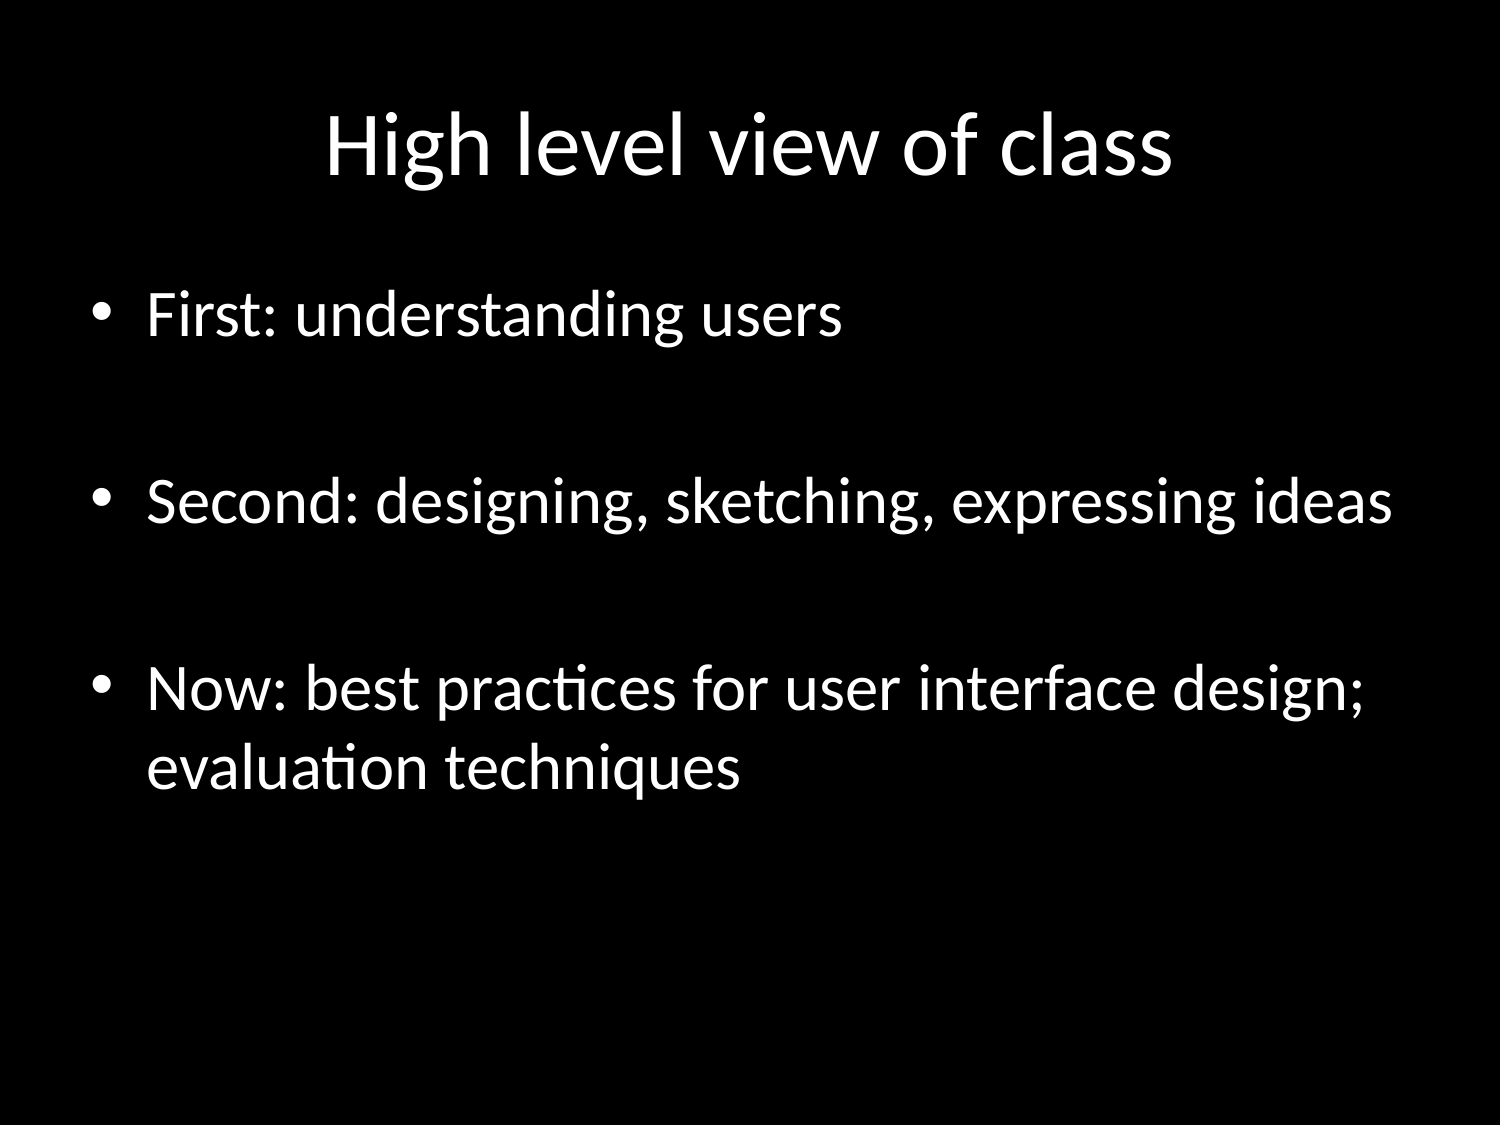

# High level view of class
First: understanding users

Second: designing, sketching, expressing ideas

Now: best practices for user interface design; evaluation techniques